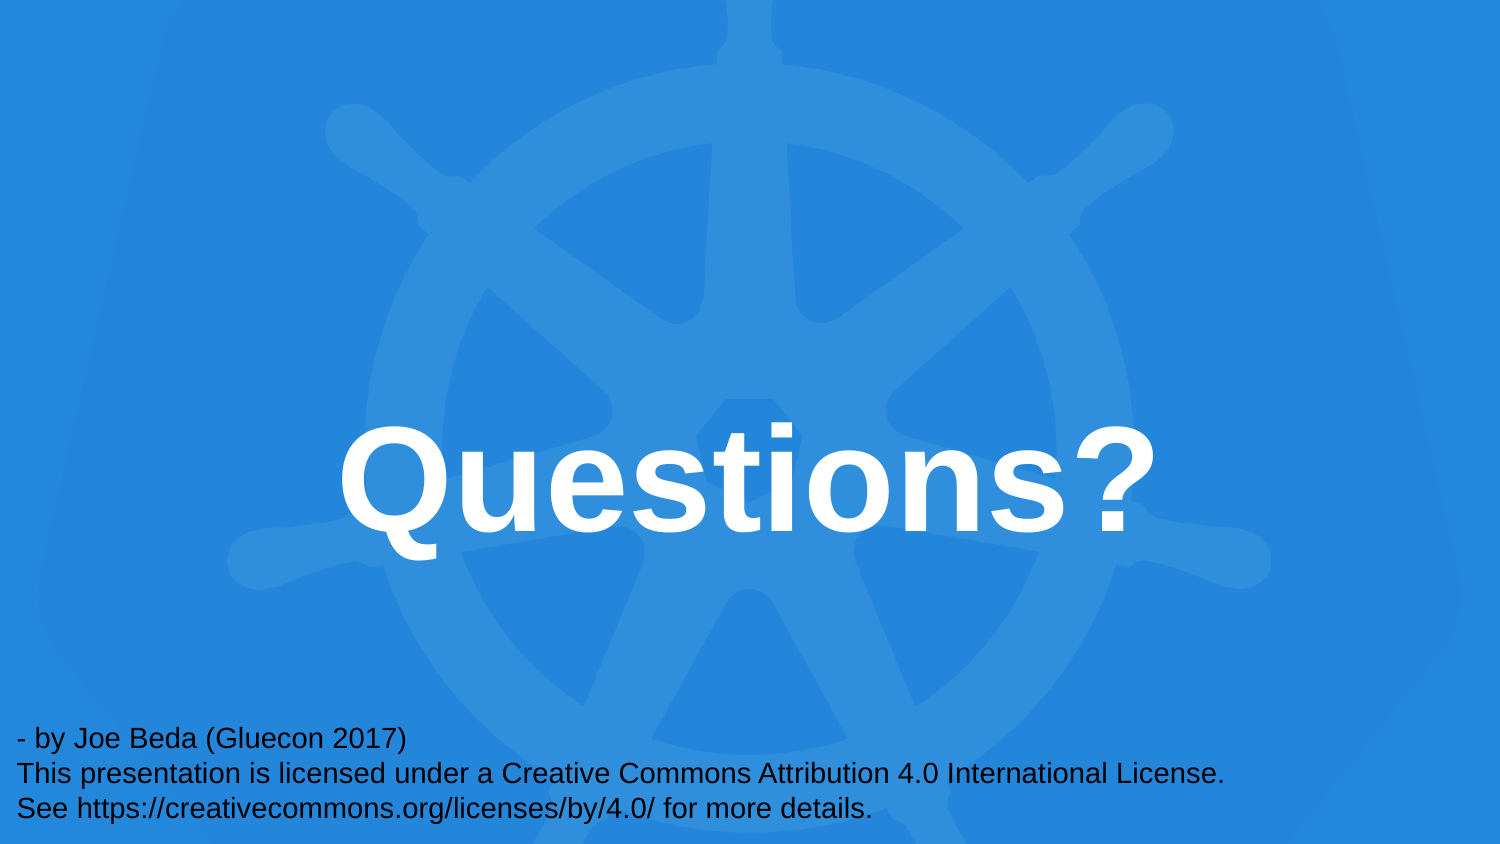

Questions?
- by Joe Beda (Gluecon 2017)
This presentation is licensed under a Creative Commons Attribution 4.0 International License.
See https://creativecommons.org/licenses/by/4.0/ for more details.